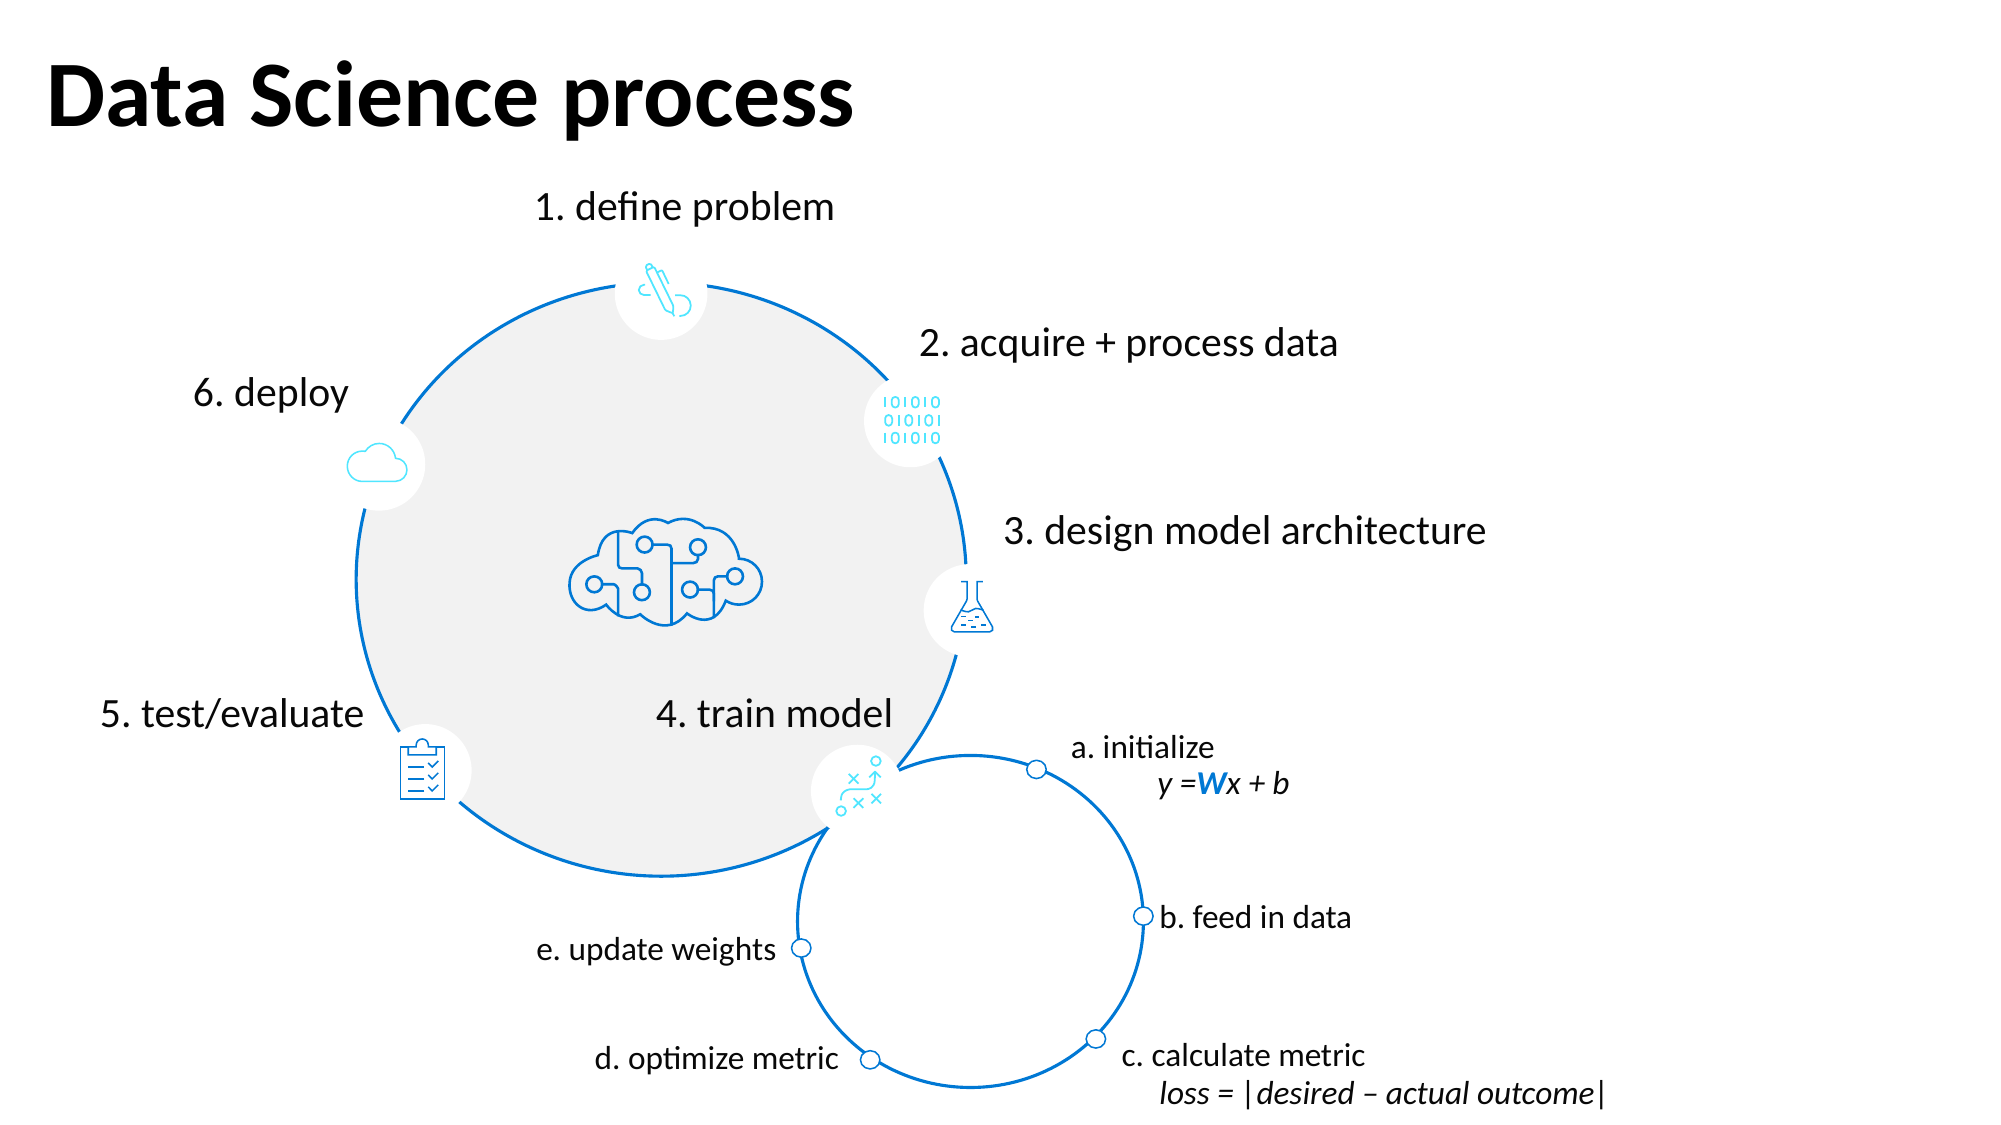

# Data Science process
1. define problem

2. acquire + process data
6. deploy

3. design model architecture

4. train model
5. test/evaluate
a. initialize

y =Wx + b

b. feed in data

e. update weights

c. calculate metric
d. optimize metric

loss = |desired – actual outcome|